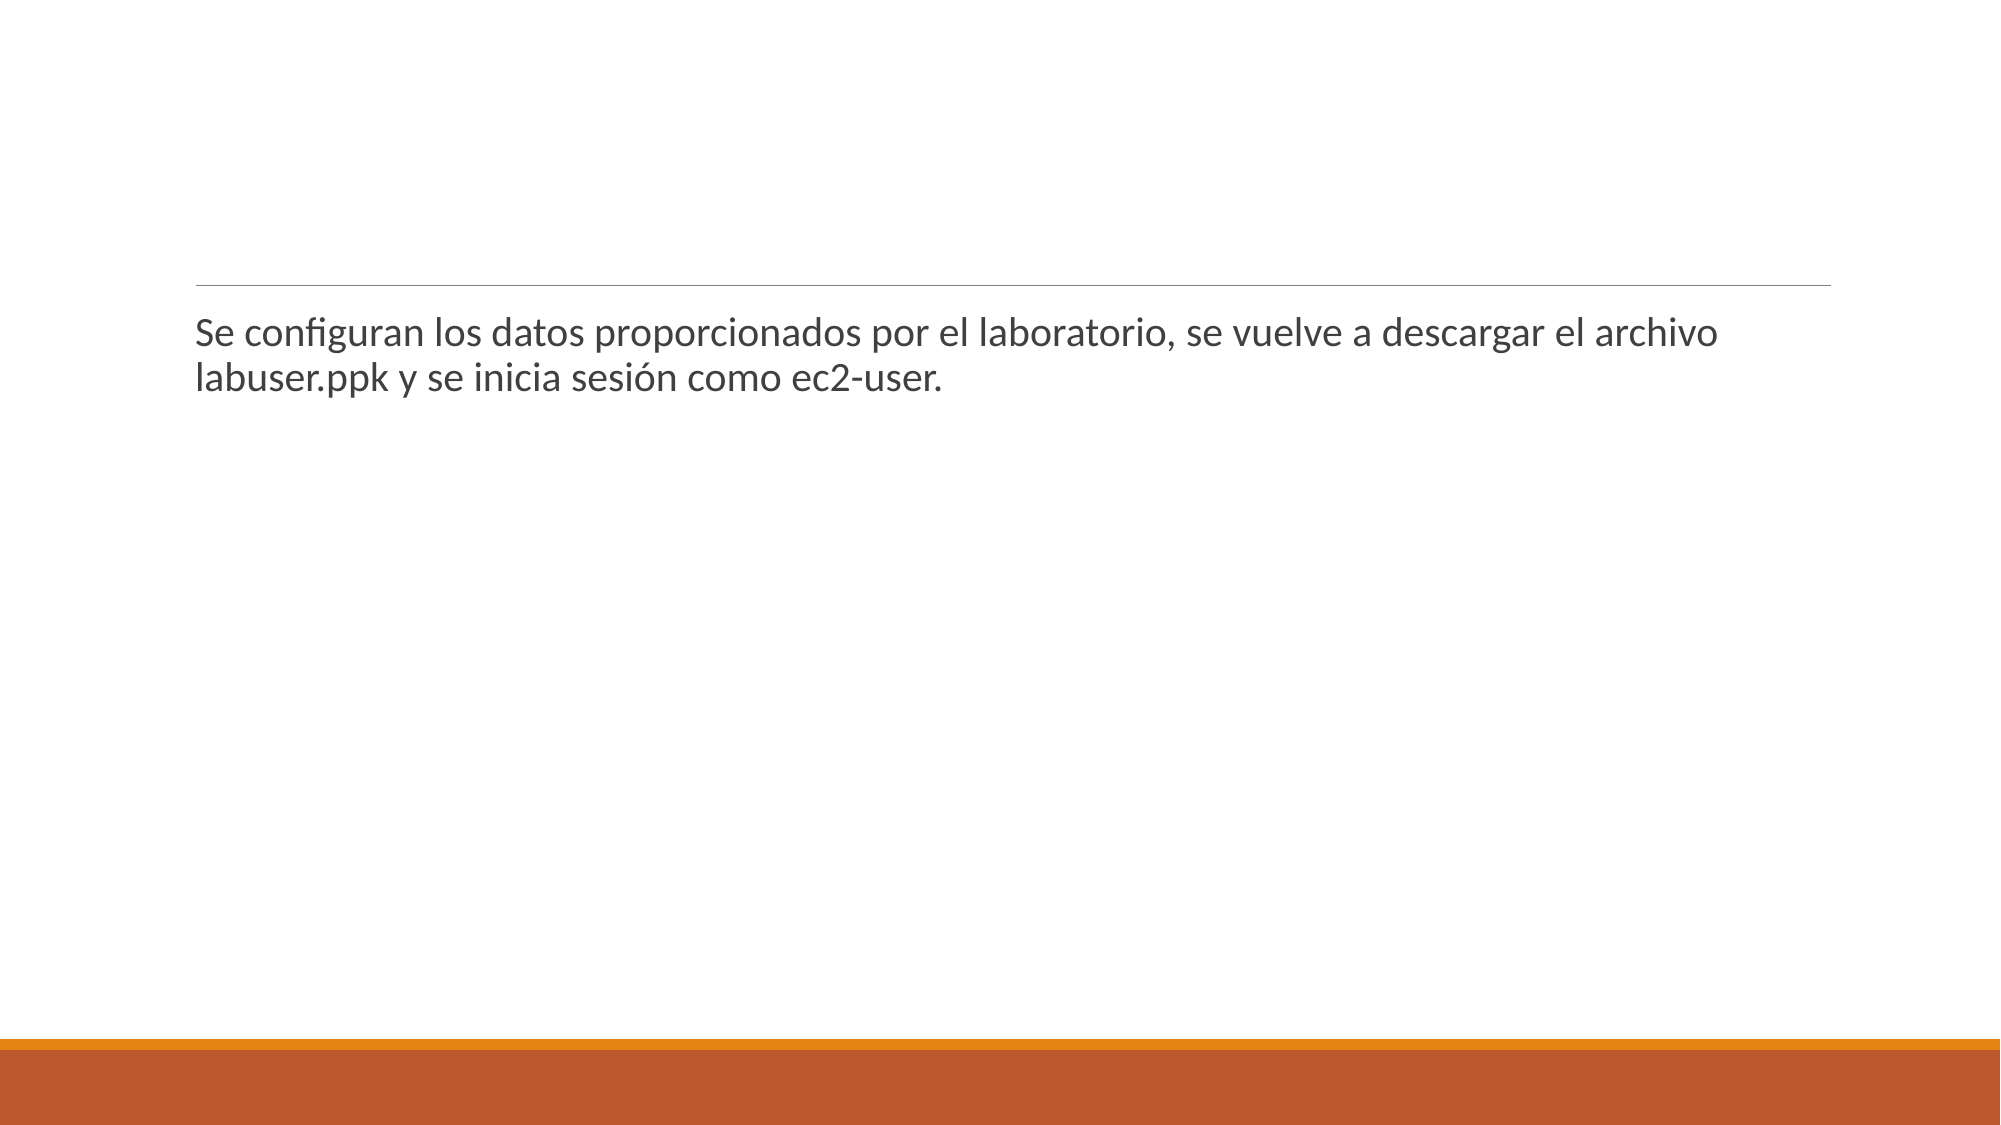

#
Se configuran los datos proporcionados por el laboratorio, se vuelve a descargar el archivo labuser.ppk y se inicia sesión como ec2-user.